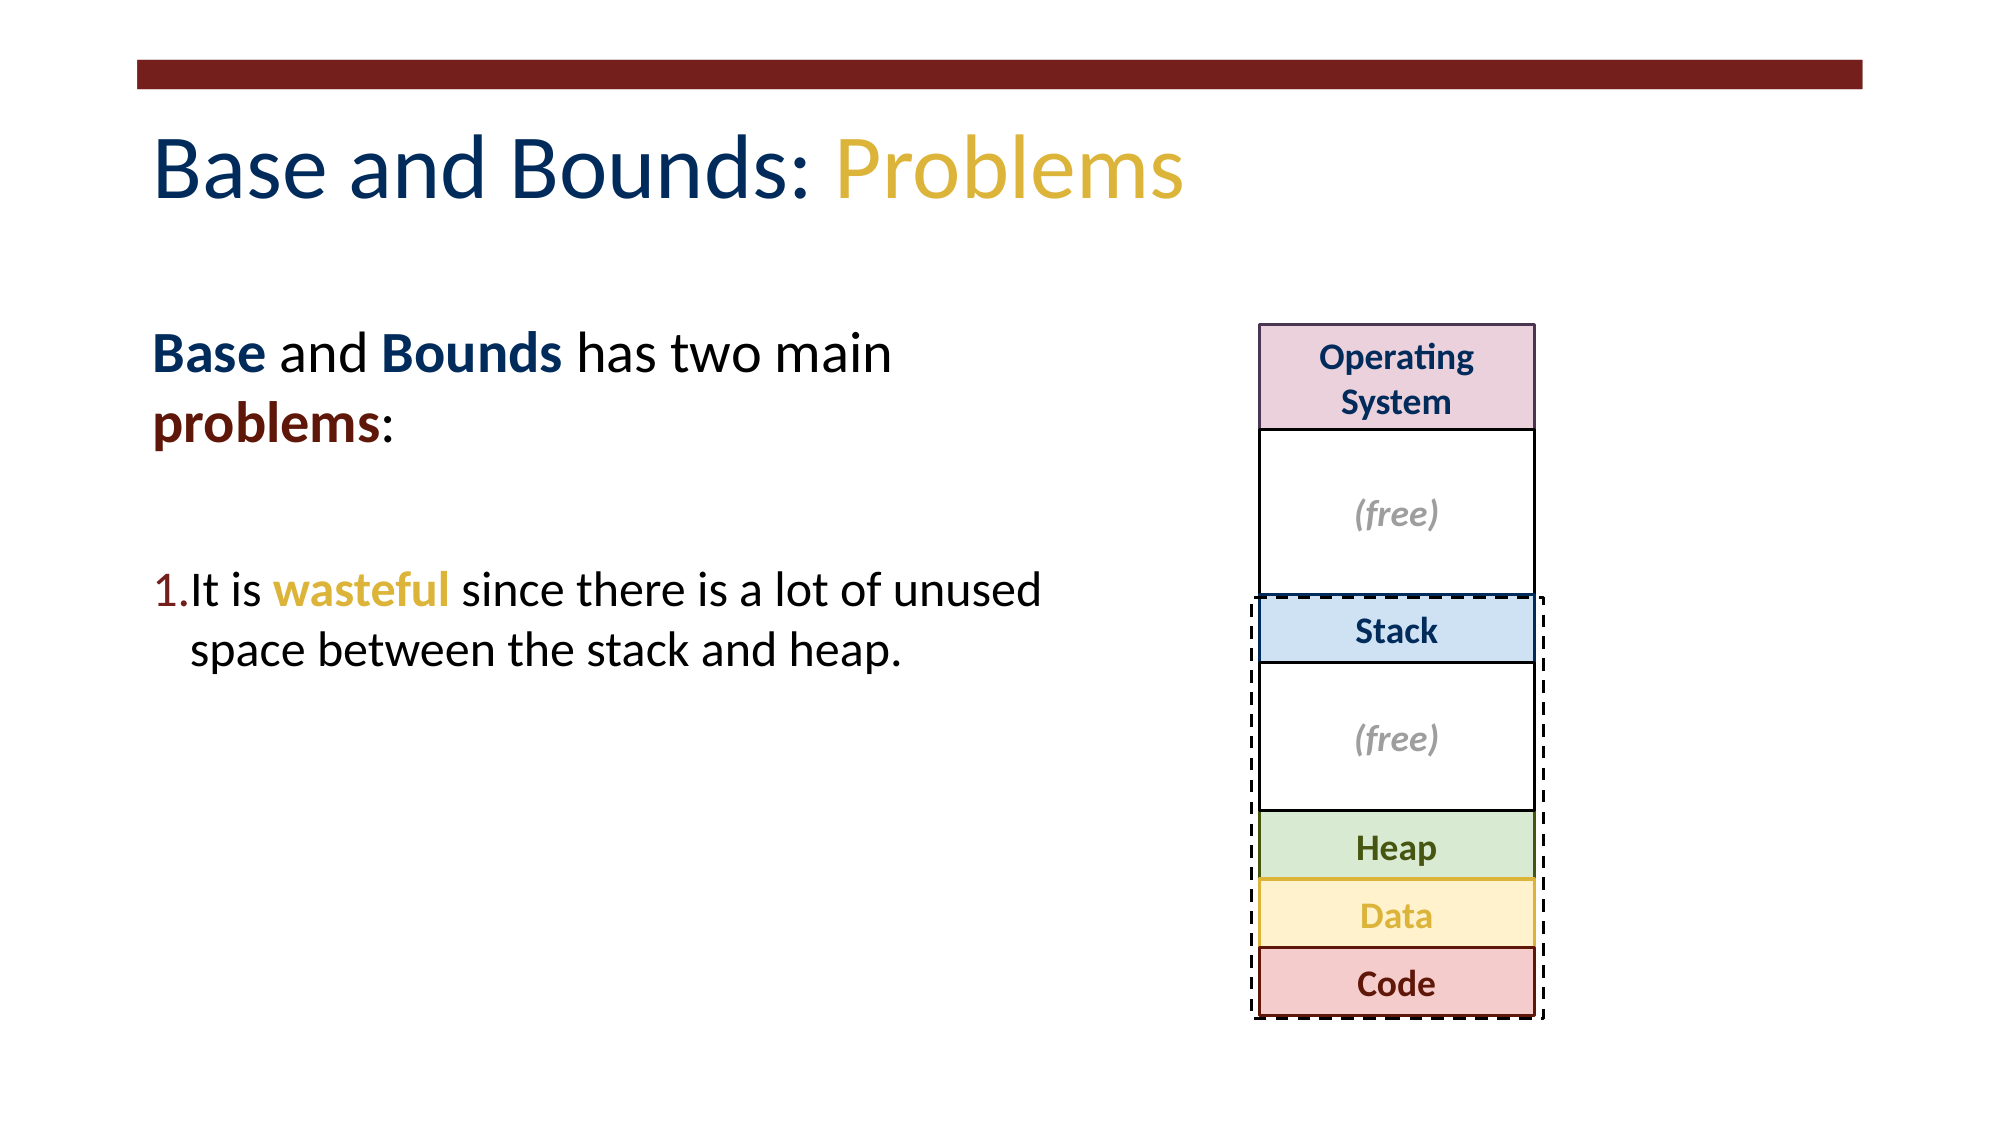

# Base and Bounds: Problems
Base and Bounds has two main problems:

It is wasteful since there is a lot of unused space between the stack and heap.

Operating System
(free)
Stack

(free)
Heap
Data
Code